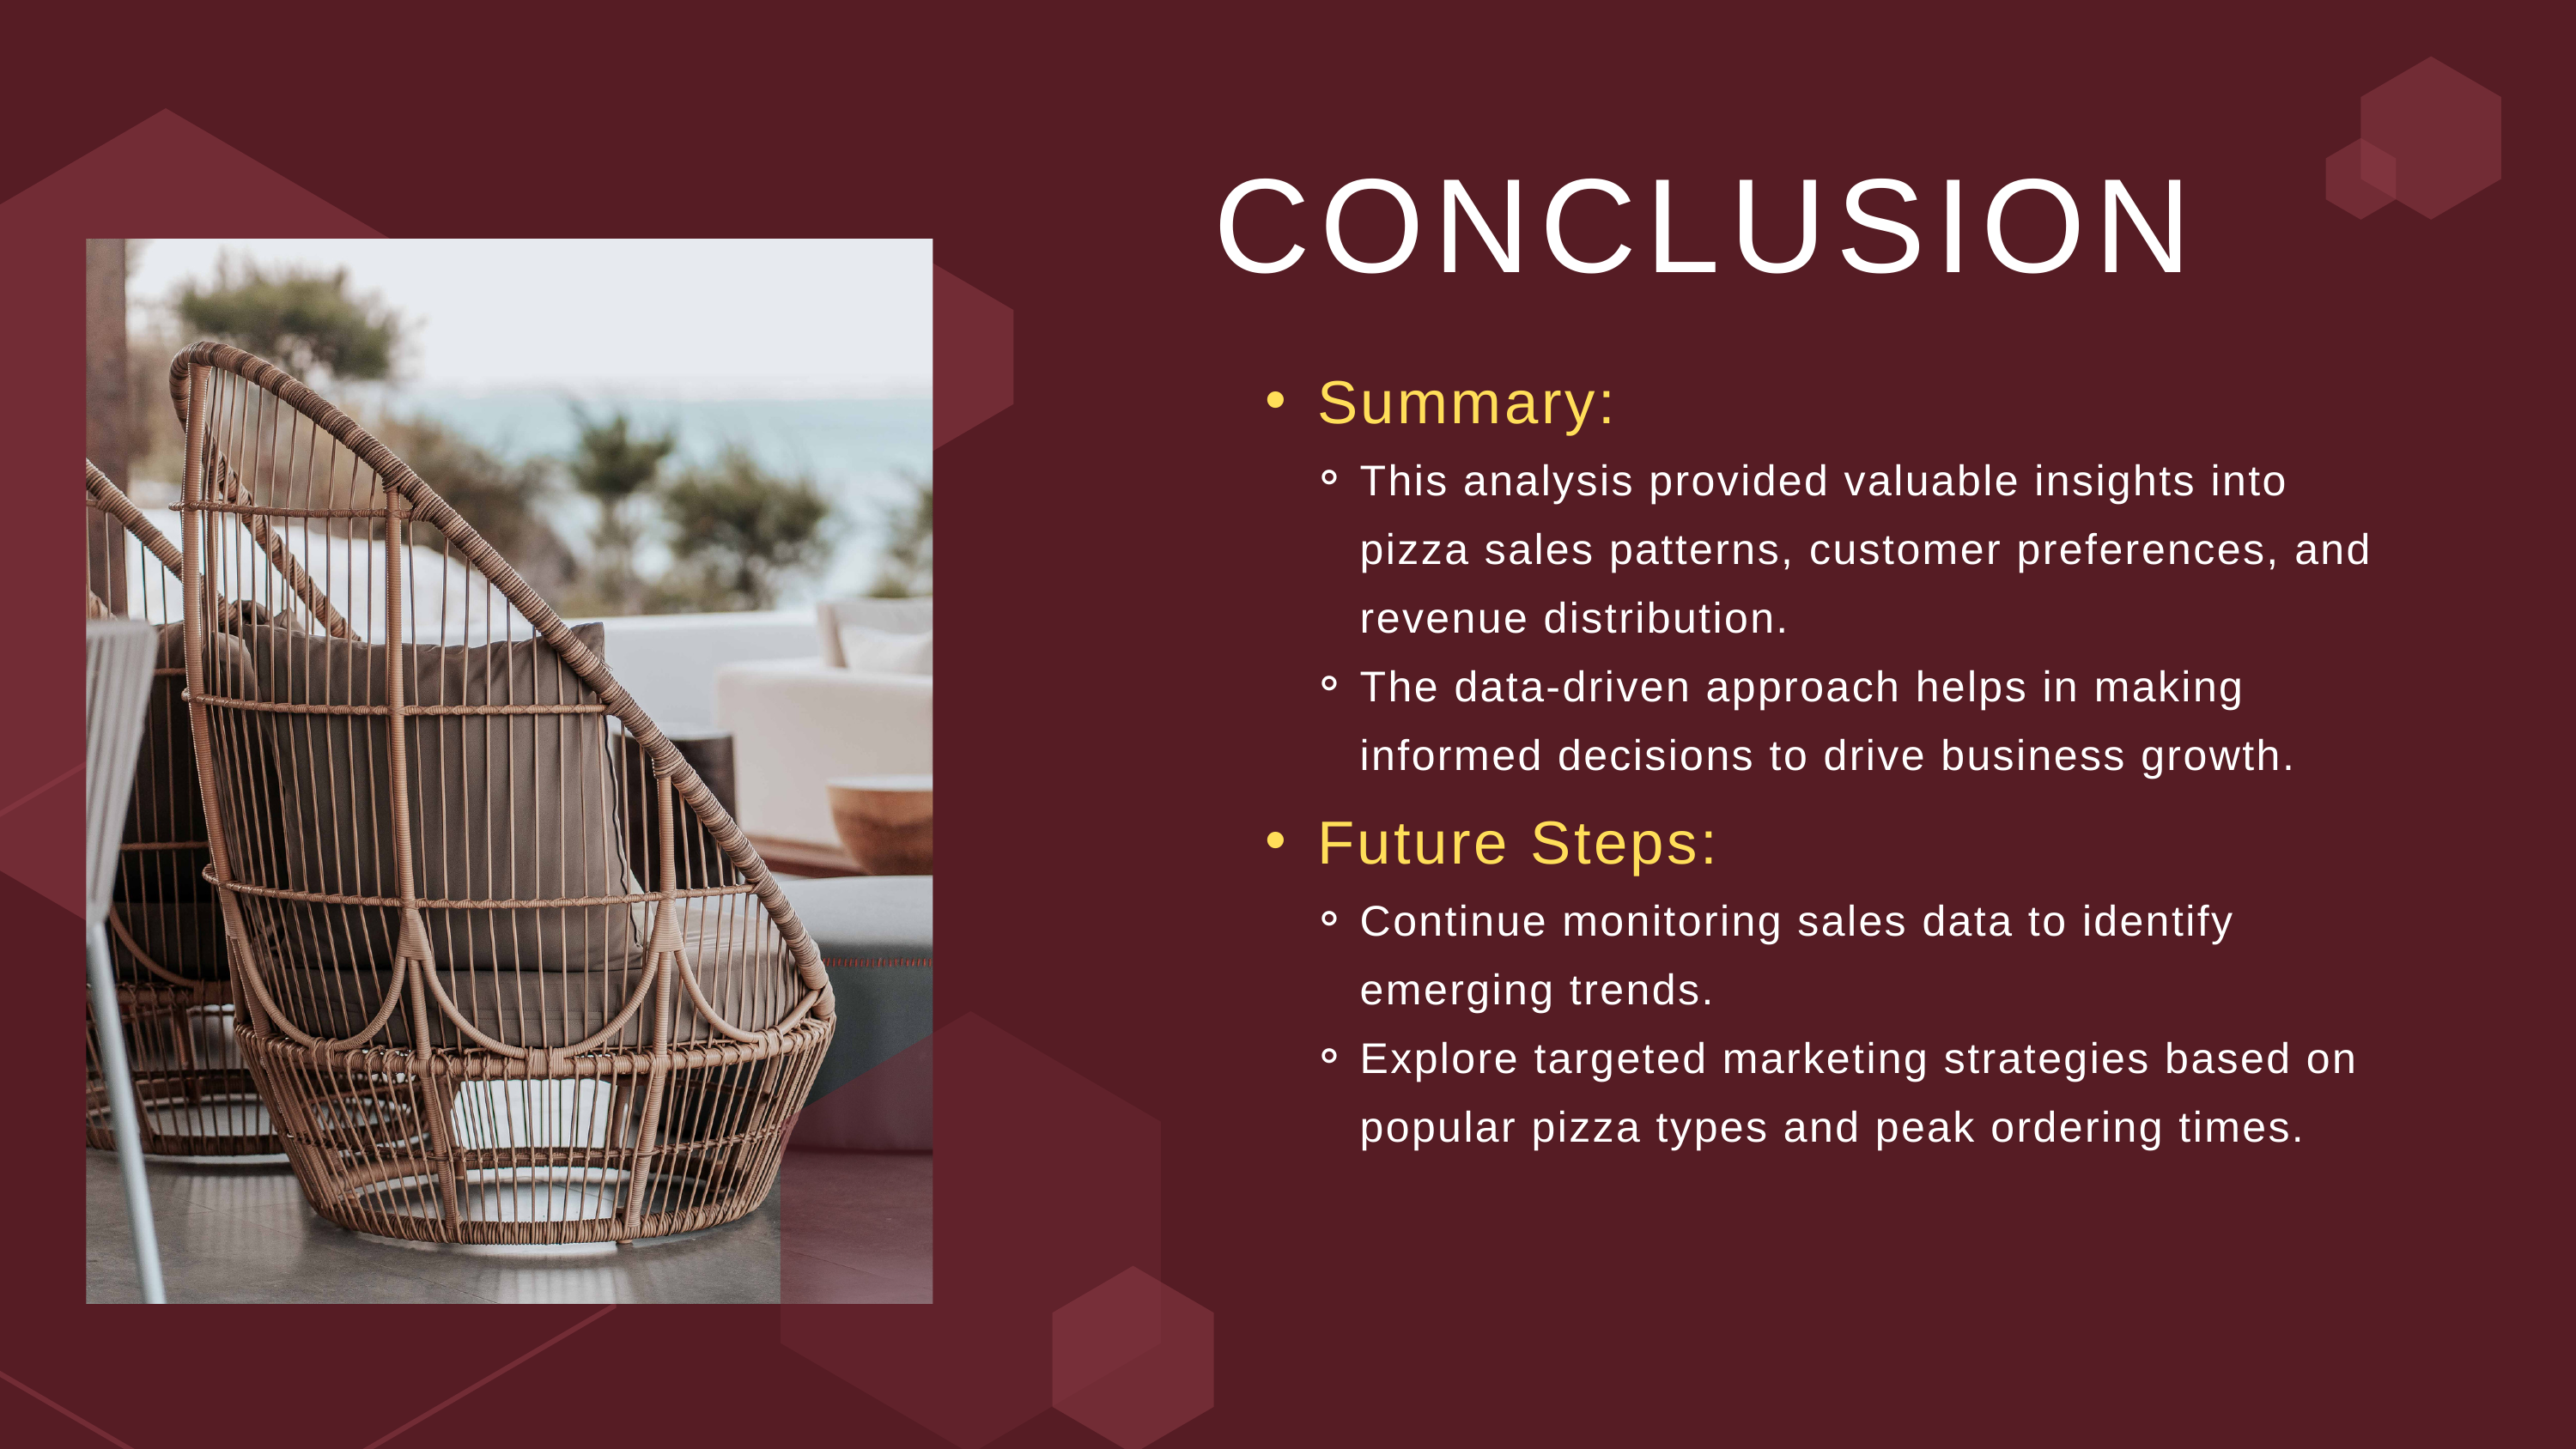

CONCLUSION

Summary:
This analysis provided valuable insights into pizza sales patterns, customer preferences, and revenue distribution.
The data-driven approach helps in making informed decisions to drive business growth.
Future Steps:
Continue monitoring sales data to identify emerging trends.
Explore targeted marketing strategies based on popular pizza types and peak ordering times.